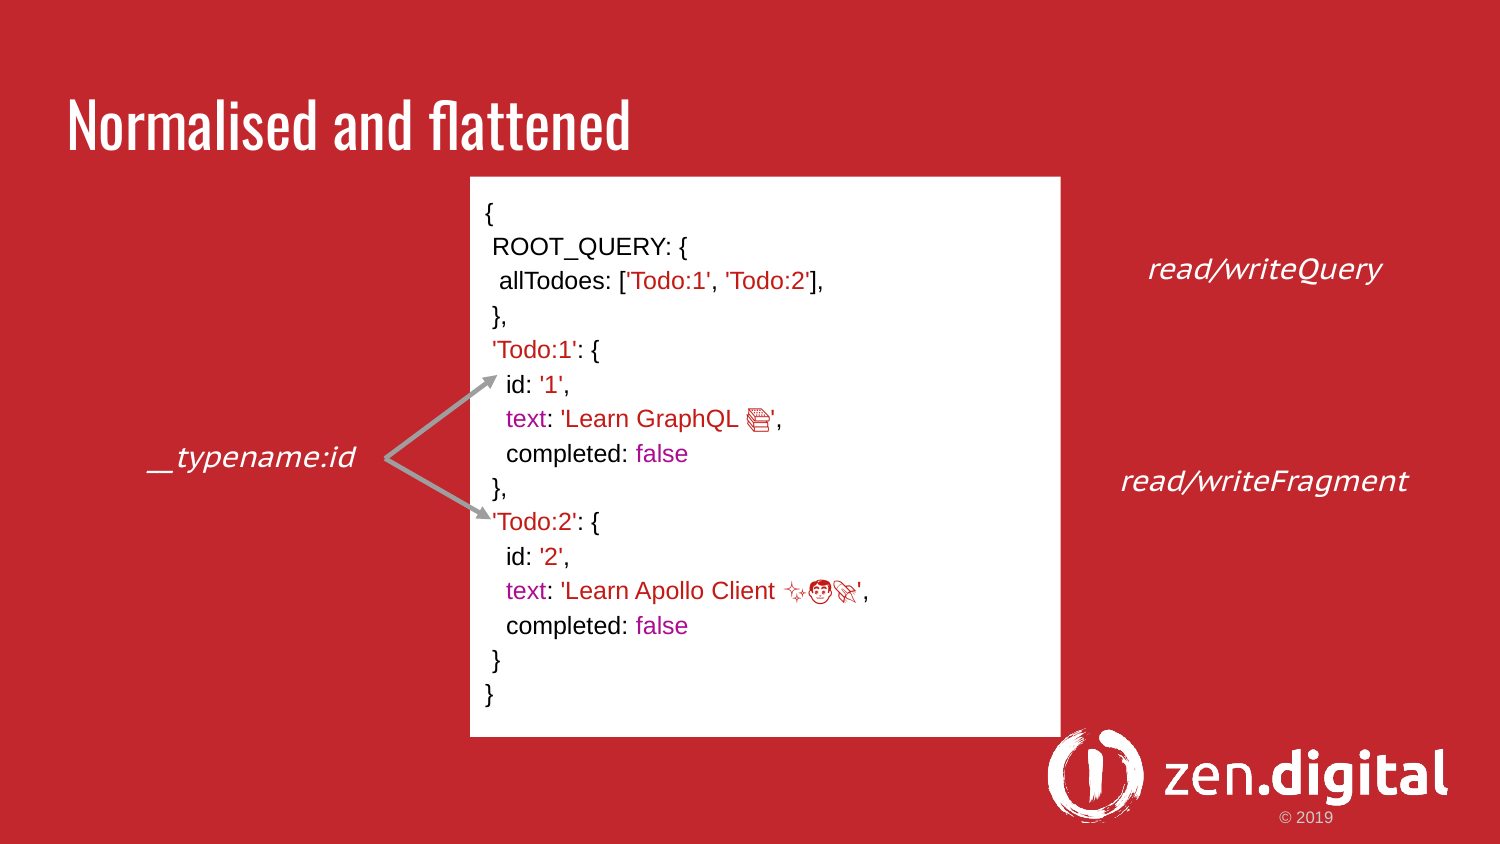

# Normalised and flattened
{
 ROOT_QUERY: {
  allTodoes: ['Todo:1', 'Todo:2'],
 },
 'Todo:1': {
   id: '1',
   text: 'Learn GraphQL 📚',
   completed: false
 },
 'Todo:2': {
   id: '2',
   text: 'Learn Apollo Client ✨👨‍🚀',
   completed: false
 }
}
read/writeQuery

__typename:id
read/writeFragment